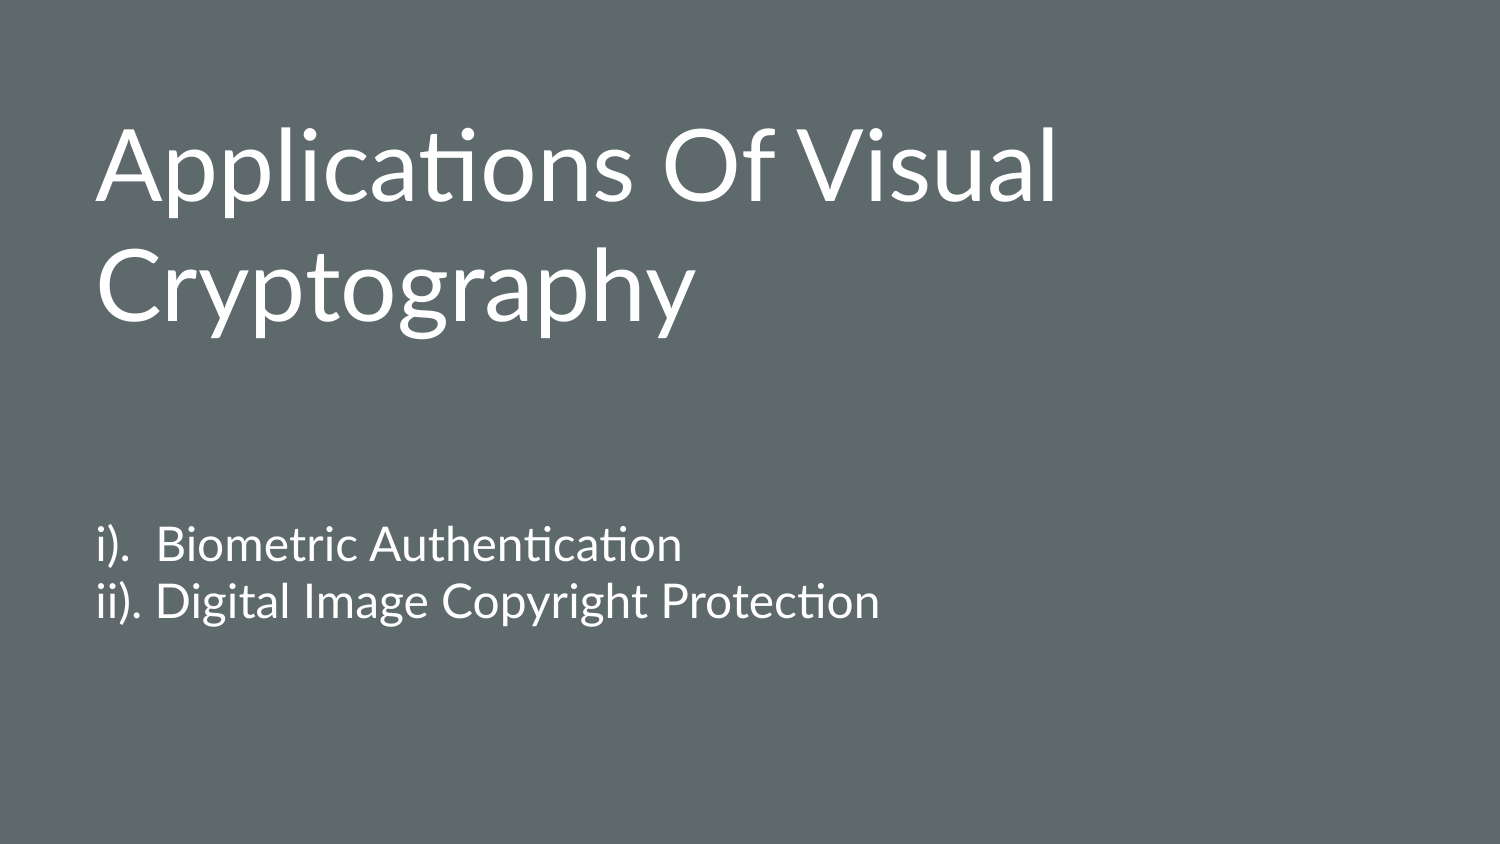

# Applications Of Visual Cryptography

i).  Biometric Authentication
ii). Digital Image Copyright Protection